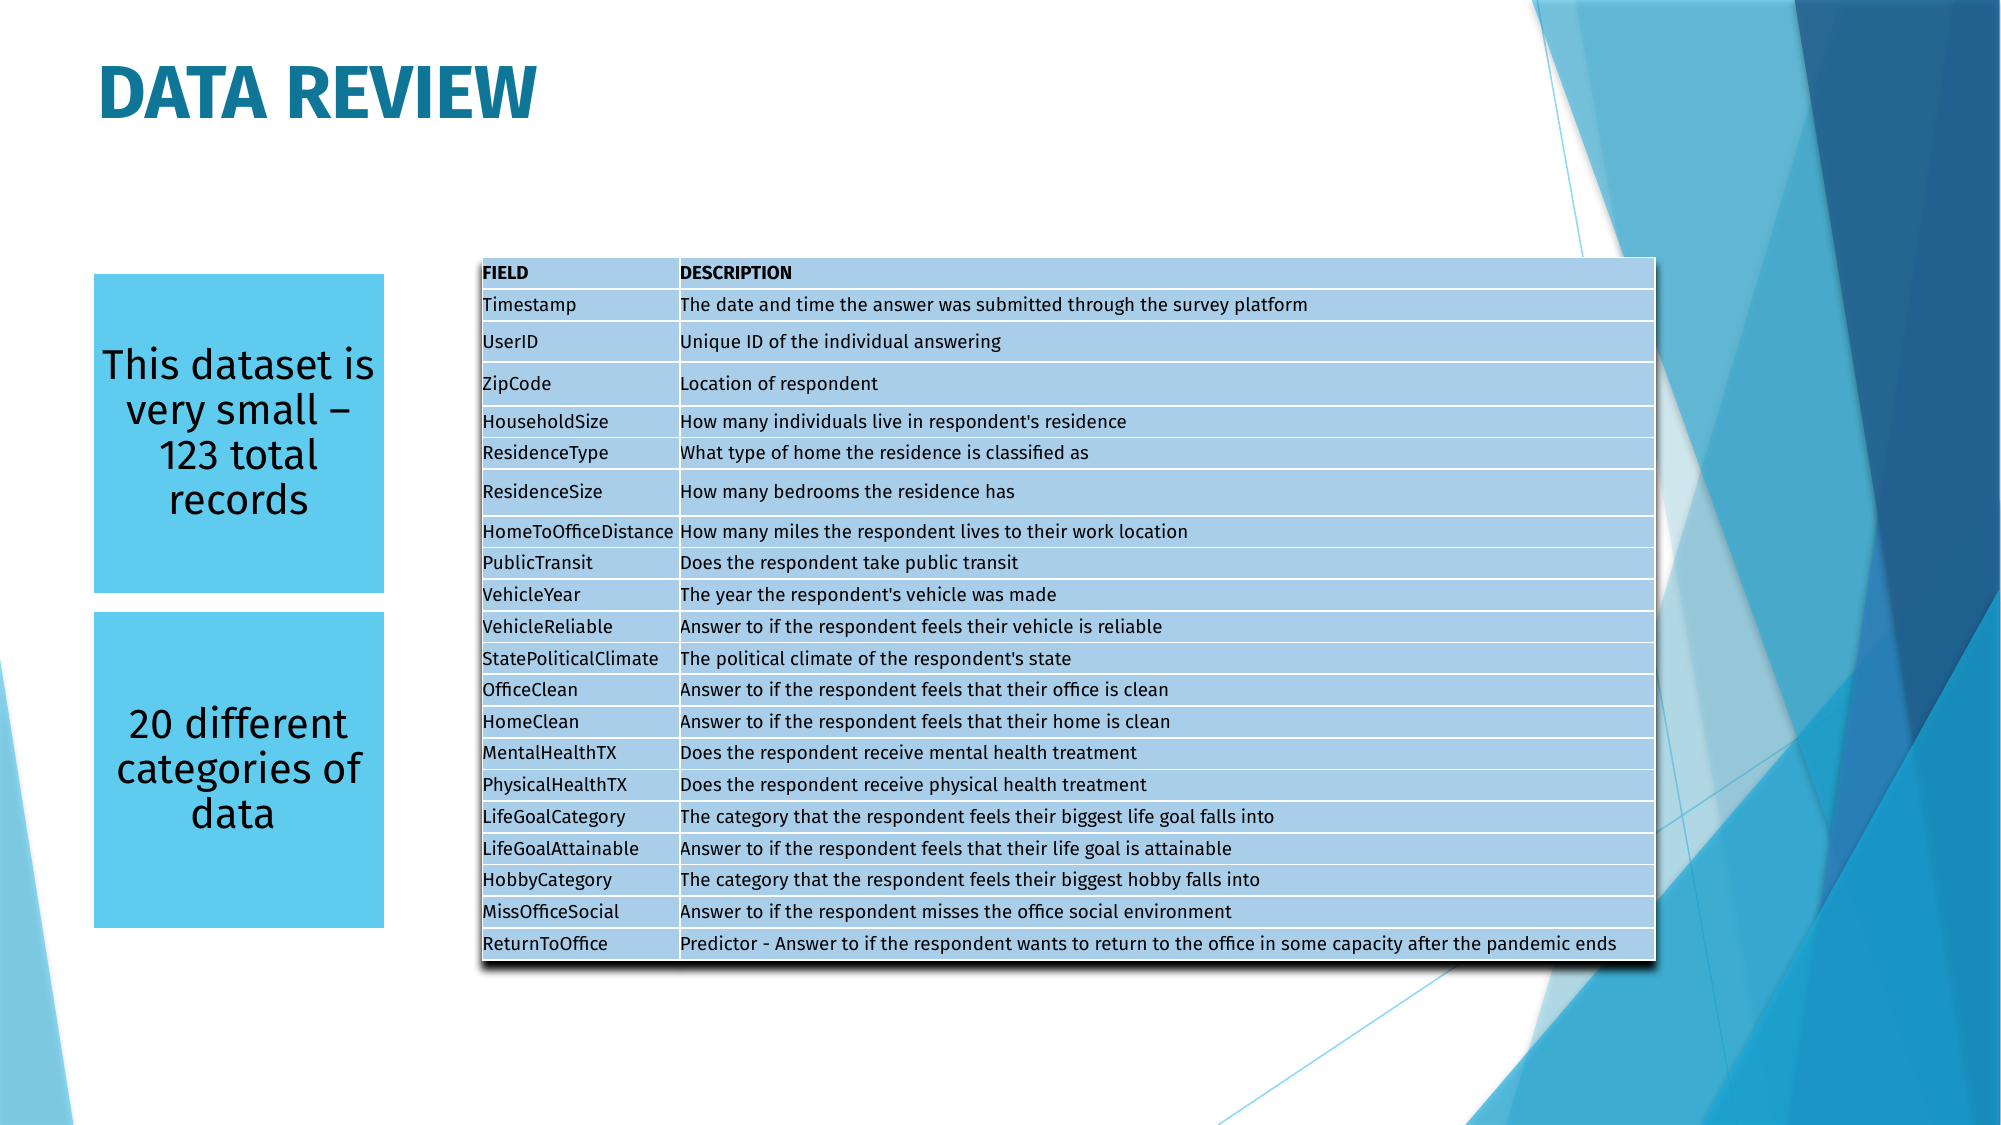

DATA REVIEW
| FIELD | DESCRIPTION |
| --- | --- |
| Timestamp | The date and time the answer was submitted through the survey platform |
| UserID | Unique ID of the individual answering |
| ZipCode | Location of respondent |
| HouseholdSize | How many individuals live in respondent's residence |
| ResidenceType | What type of home the residence is classified as |
| ResidenceSize | How many bedrooms the residence has |
| HomeToOfficeDistance | How many miles the respondent lives to their work location |
| PublicTransit | Does the respondent take public transit |
| VehicleYear | The year the respondent's vehicle was made |
| VehicleReliable | Answer to if the respondent feels their vehicle is reliable |
| StatePoliticalClimate | The political climate of the respondent's state |
| OfficeClean | Answer to if the respondent feels that their office is clean |
| HomeClean | Answer to if the respondent feels that their home is clean |
| MentalHealthTX | Does the respondent receive mental health treatment |
| PhysicalHealthTX | Does the respondent receive physical health treatment |
| LifeGoalCategory | The category that the respondent feels their biggest life goal falls into |
| LifeGoalAttainable | Answer to if the respondent feels that their life goal is attainable |
| HobbyCategory | The category that the respondent feels their biggest hobby falls into |
| MissOfficeSocial | Answer to if the respondent misses the office social environment |
| ReturnToOffice | Predictor - Answer to if the respondent wants to return to the office in some capacity after the pandemic ends |
This dataset is very small – 123 total records
20 different categories of data